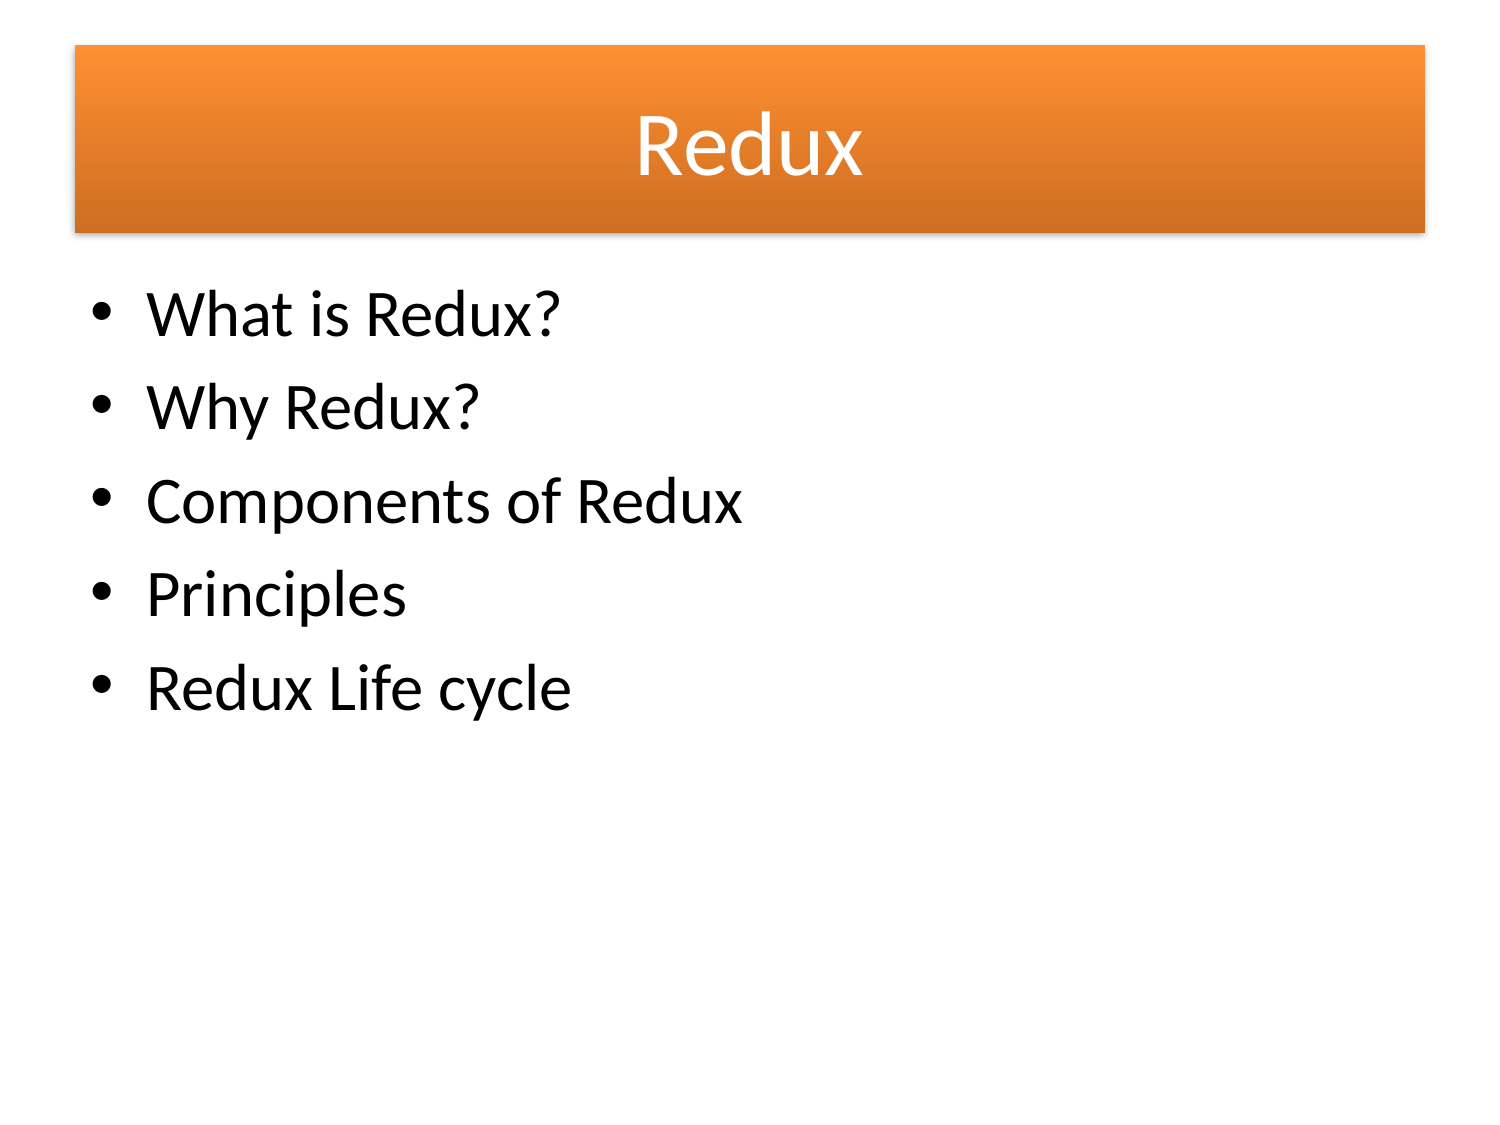

# Redux
What is Redux?
Why Redux?
Components of Redux
Principles
Redux Life cycle